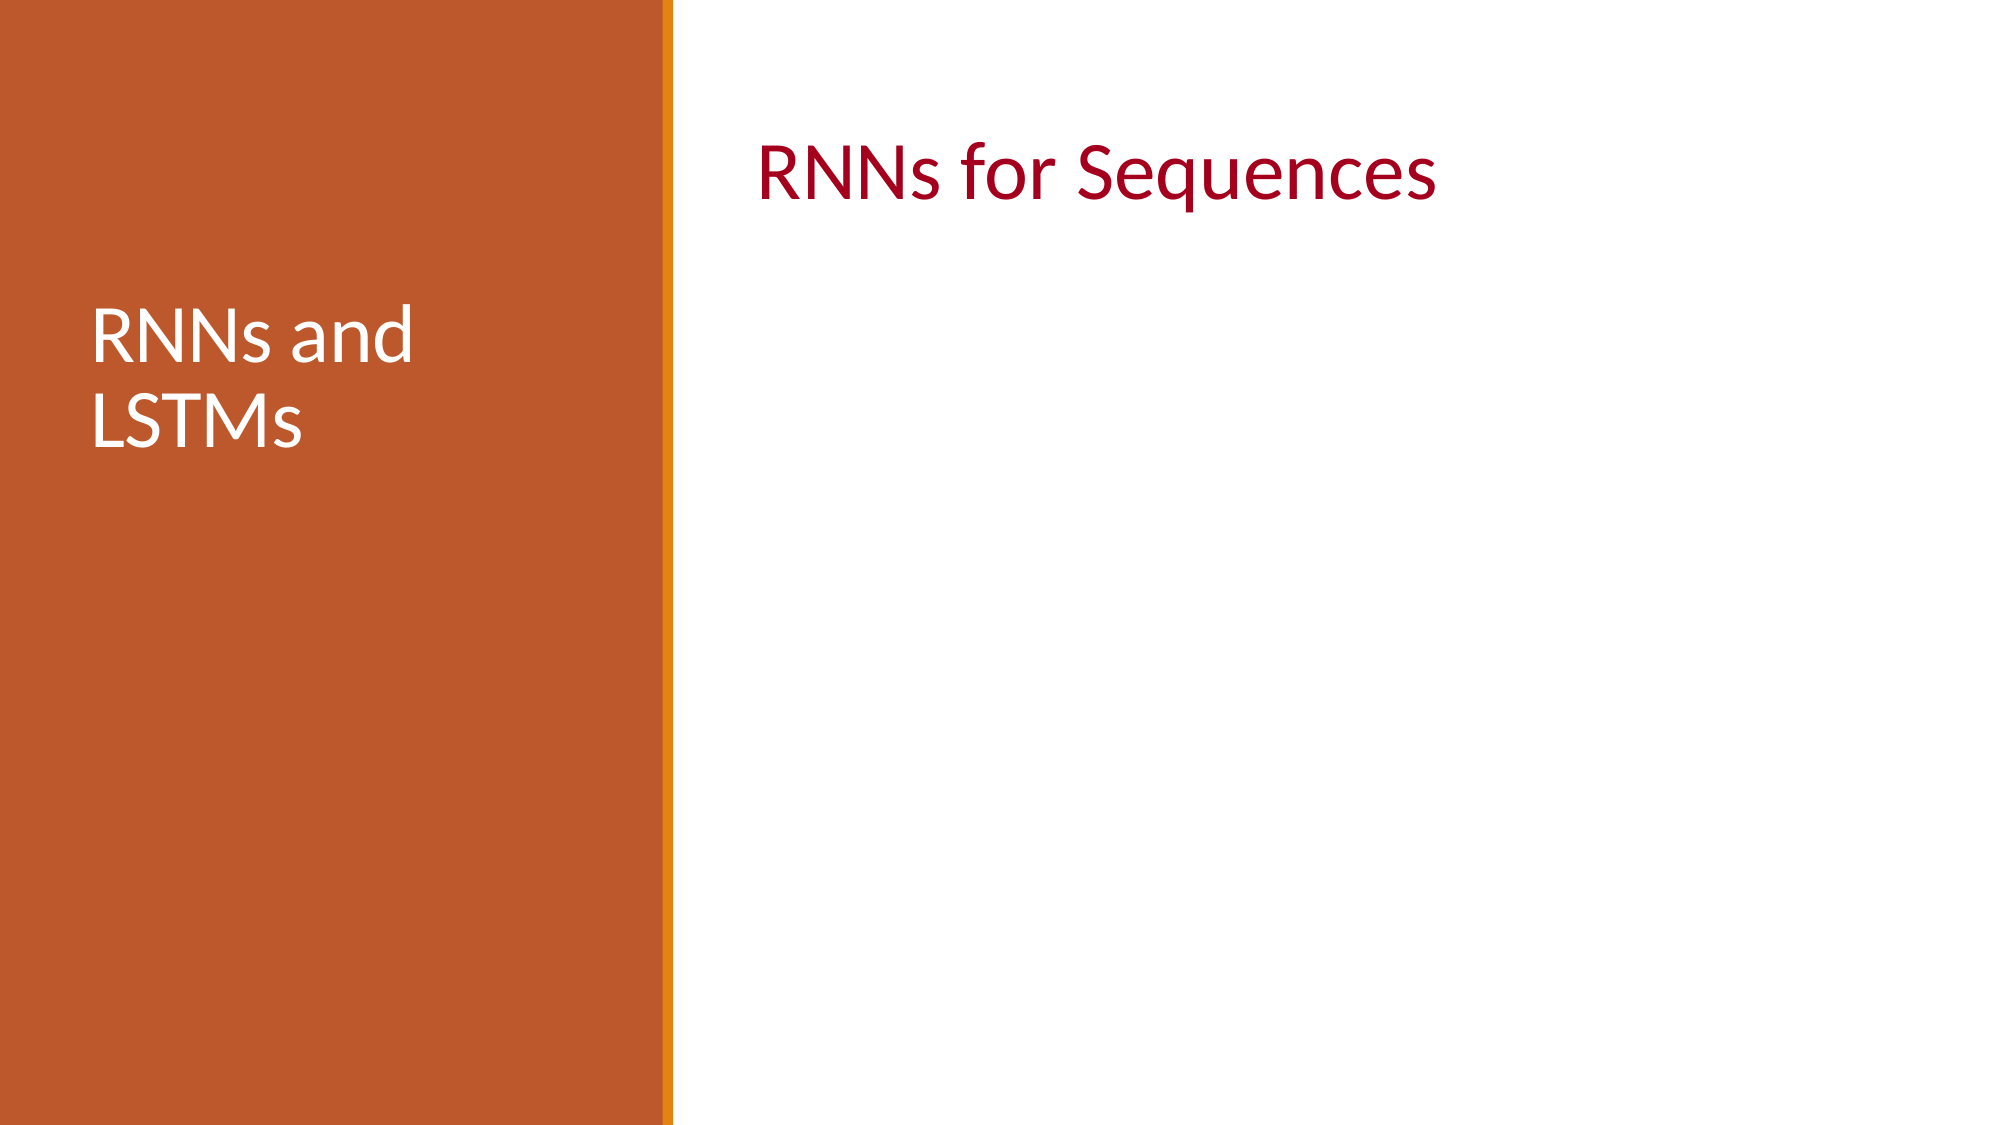

# RNNs and LSTMs
RNNs for Sequences